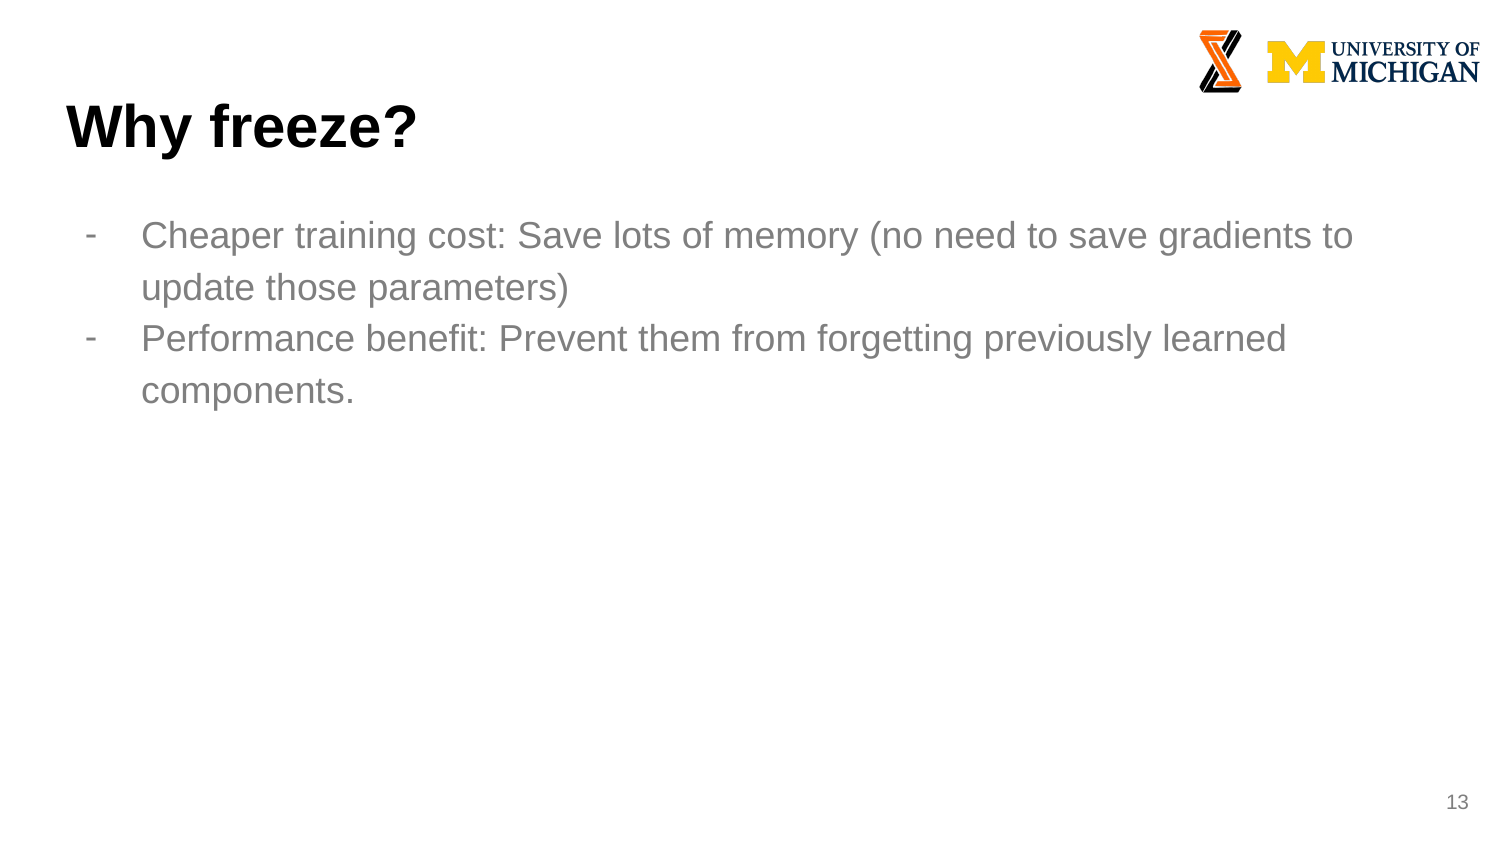

# Why freeze?
Cheaper training cost: Save lots of memory (no need to save gradients to update those parameters)
Performance benefit: Prevent them from forgetting previously learned components.
13